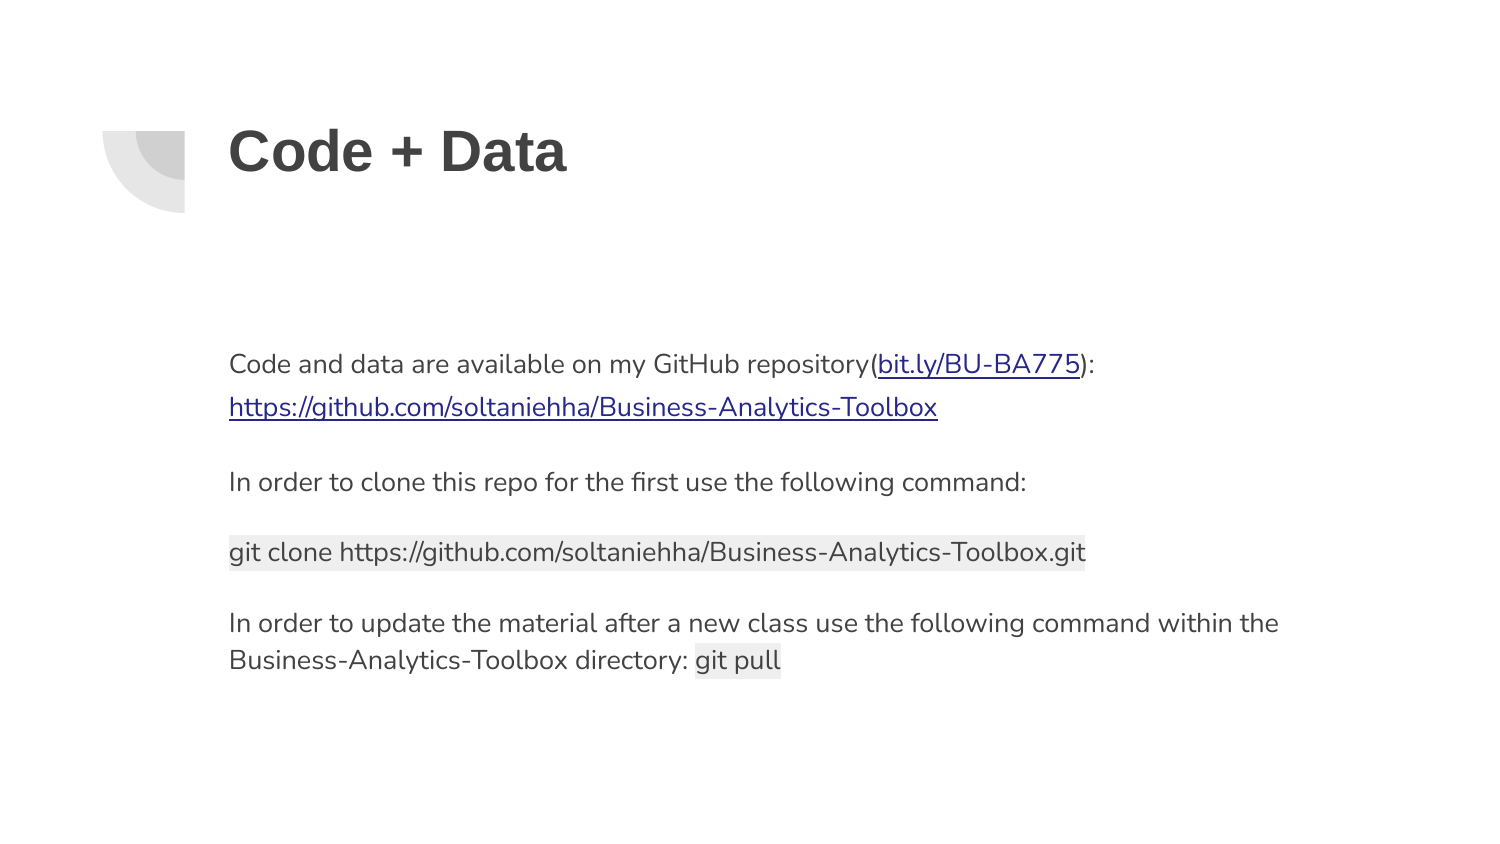

# Code + Data
Code and data are available on my GitHub repository(bit.ly/BU-BA775): https://github.com/soltaniehha/Business-Analytics-Toolbox
In order to clone this repo for the first use the following command:
git clone https://github.com/soltaniehha/Business-Analytics-Toolbox.git
In order to update the material after a new class use the following command within the Business-Analytics-Toolbox directory: git pull